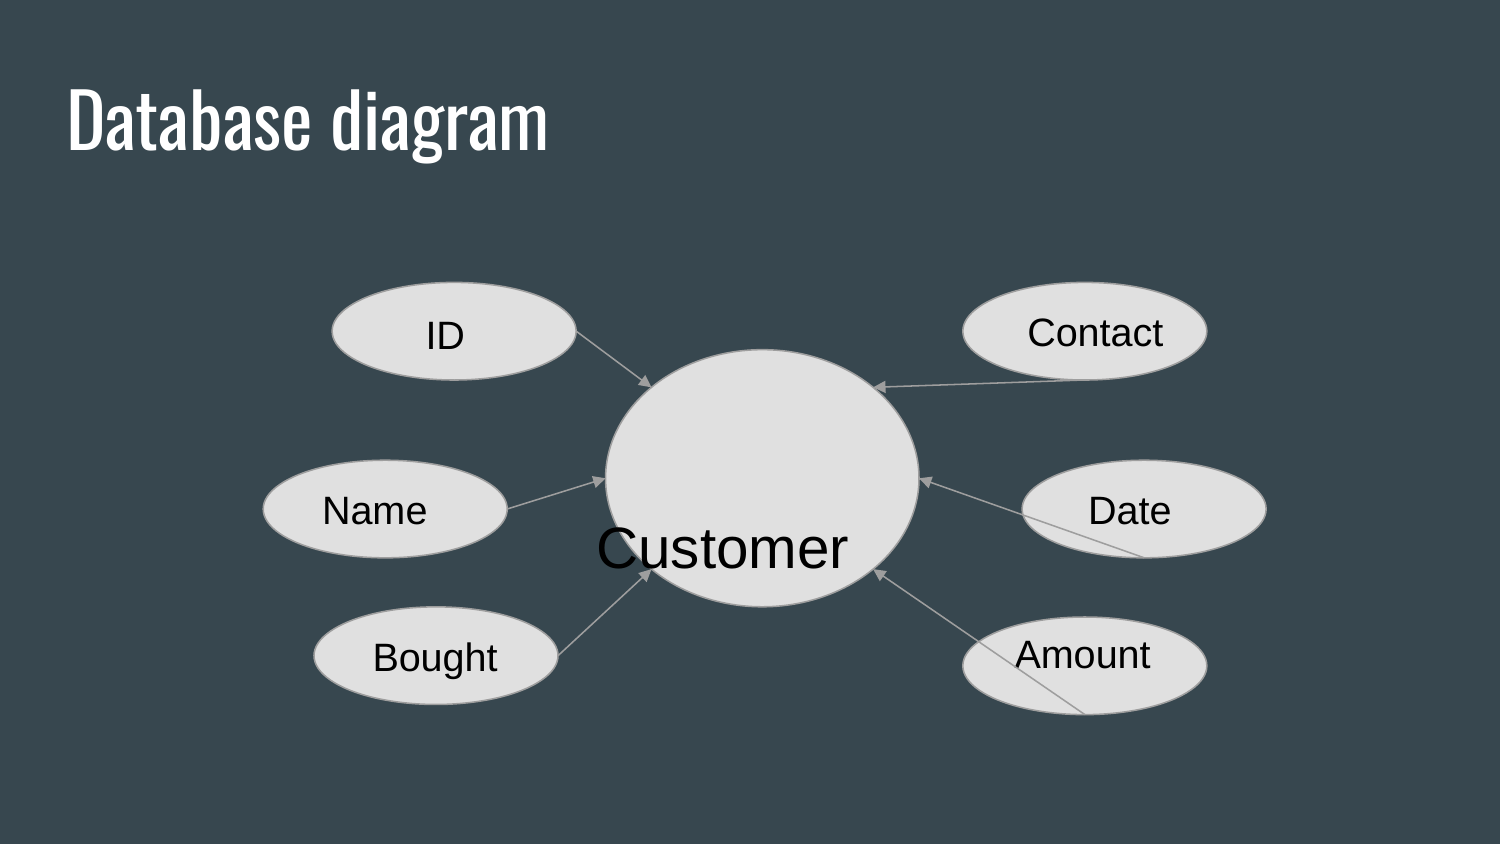

# Database diagram

Contact
ID

    Customer

Name
Date

Amount

Bought